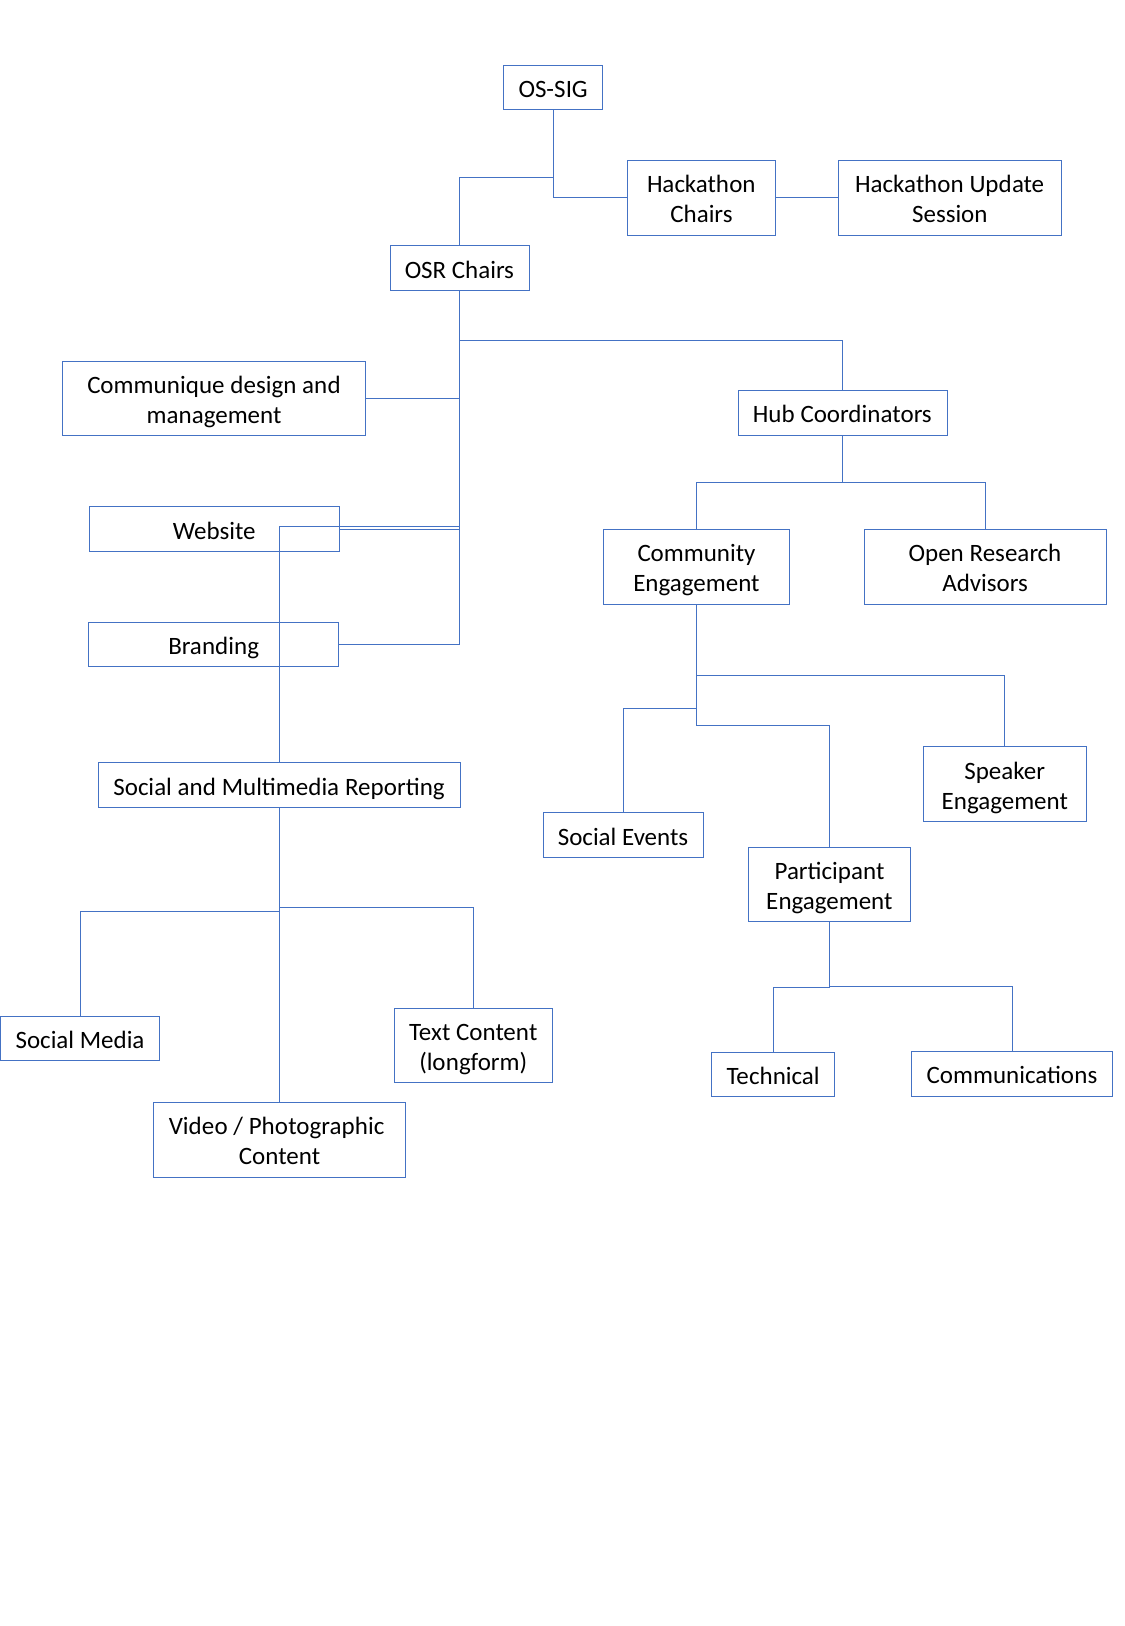

OS-SIG
Hackathon Update Session
Hackathon Chairs
OSR Chairs
Communique design and management
Hub Coordinators
Website
Community Engagement
Open Research Advisors
Branding
Speaker Engagement
Social and Multimedia Reporting
Social Events
Participant Engagement
Text Content
(longform)
Social Media
Communications
Technical
Video / Photographic
Content